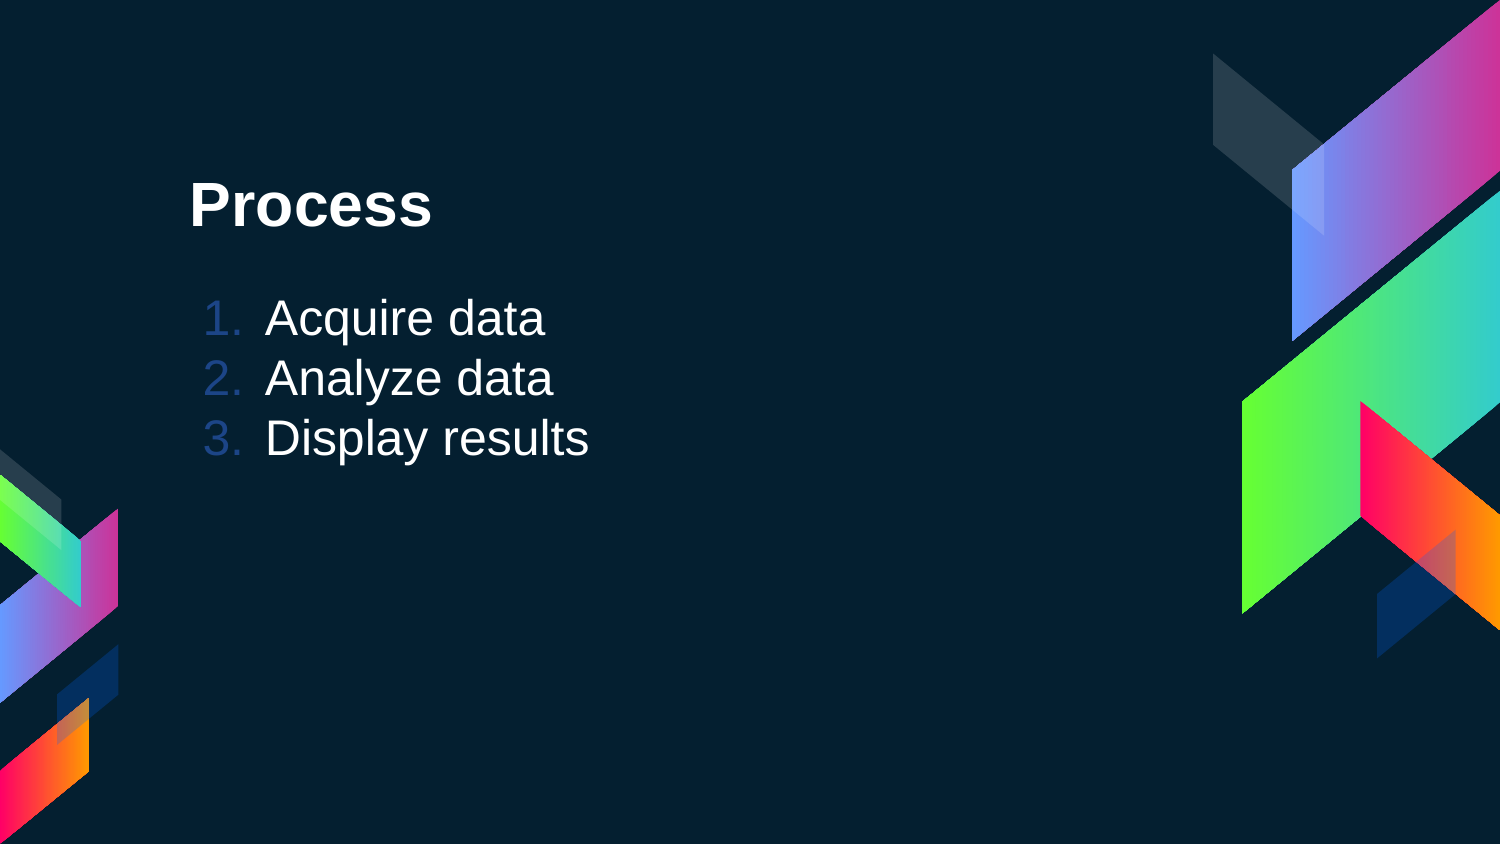

# Process
Acquire data
Analyze data
Display results